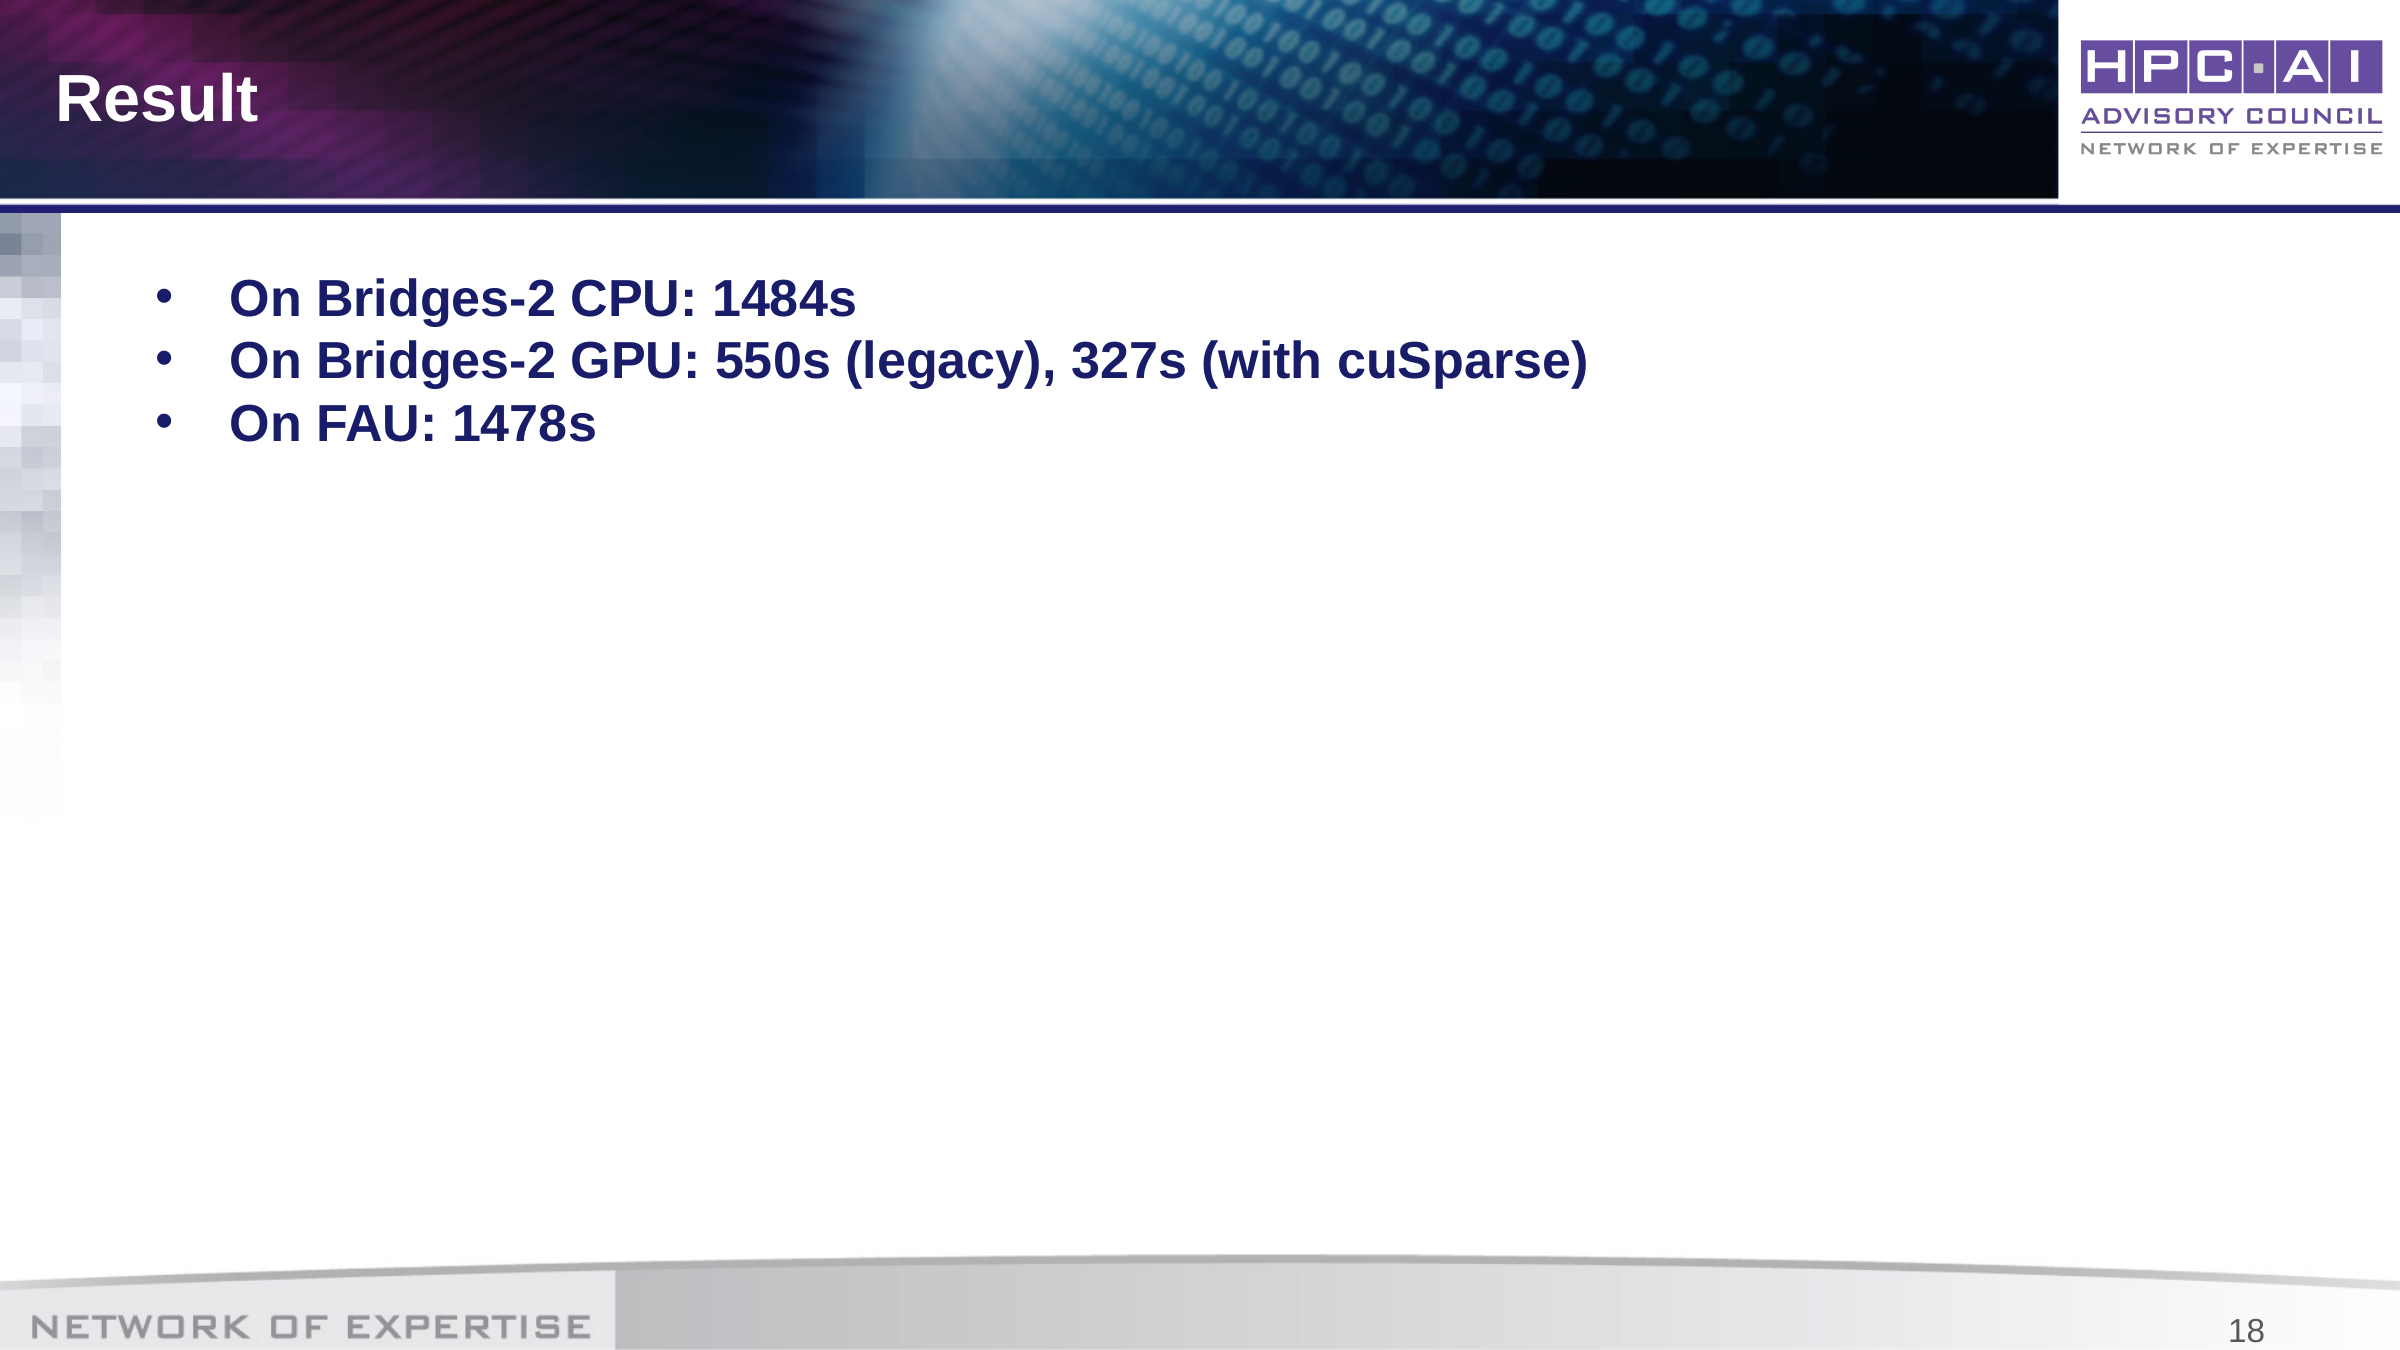

# Result
On Bridges-2 CPU: 1484s
On Bridges-2 GPU: 550s (legacy), 327s (with cuSparse)
On FAU: 1478s